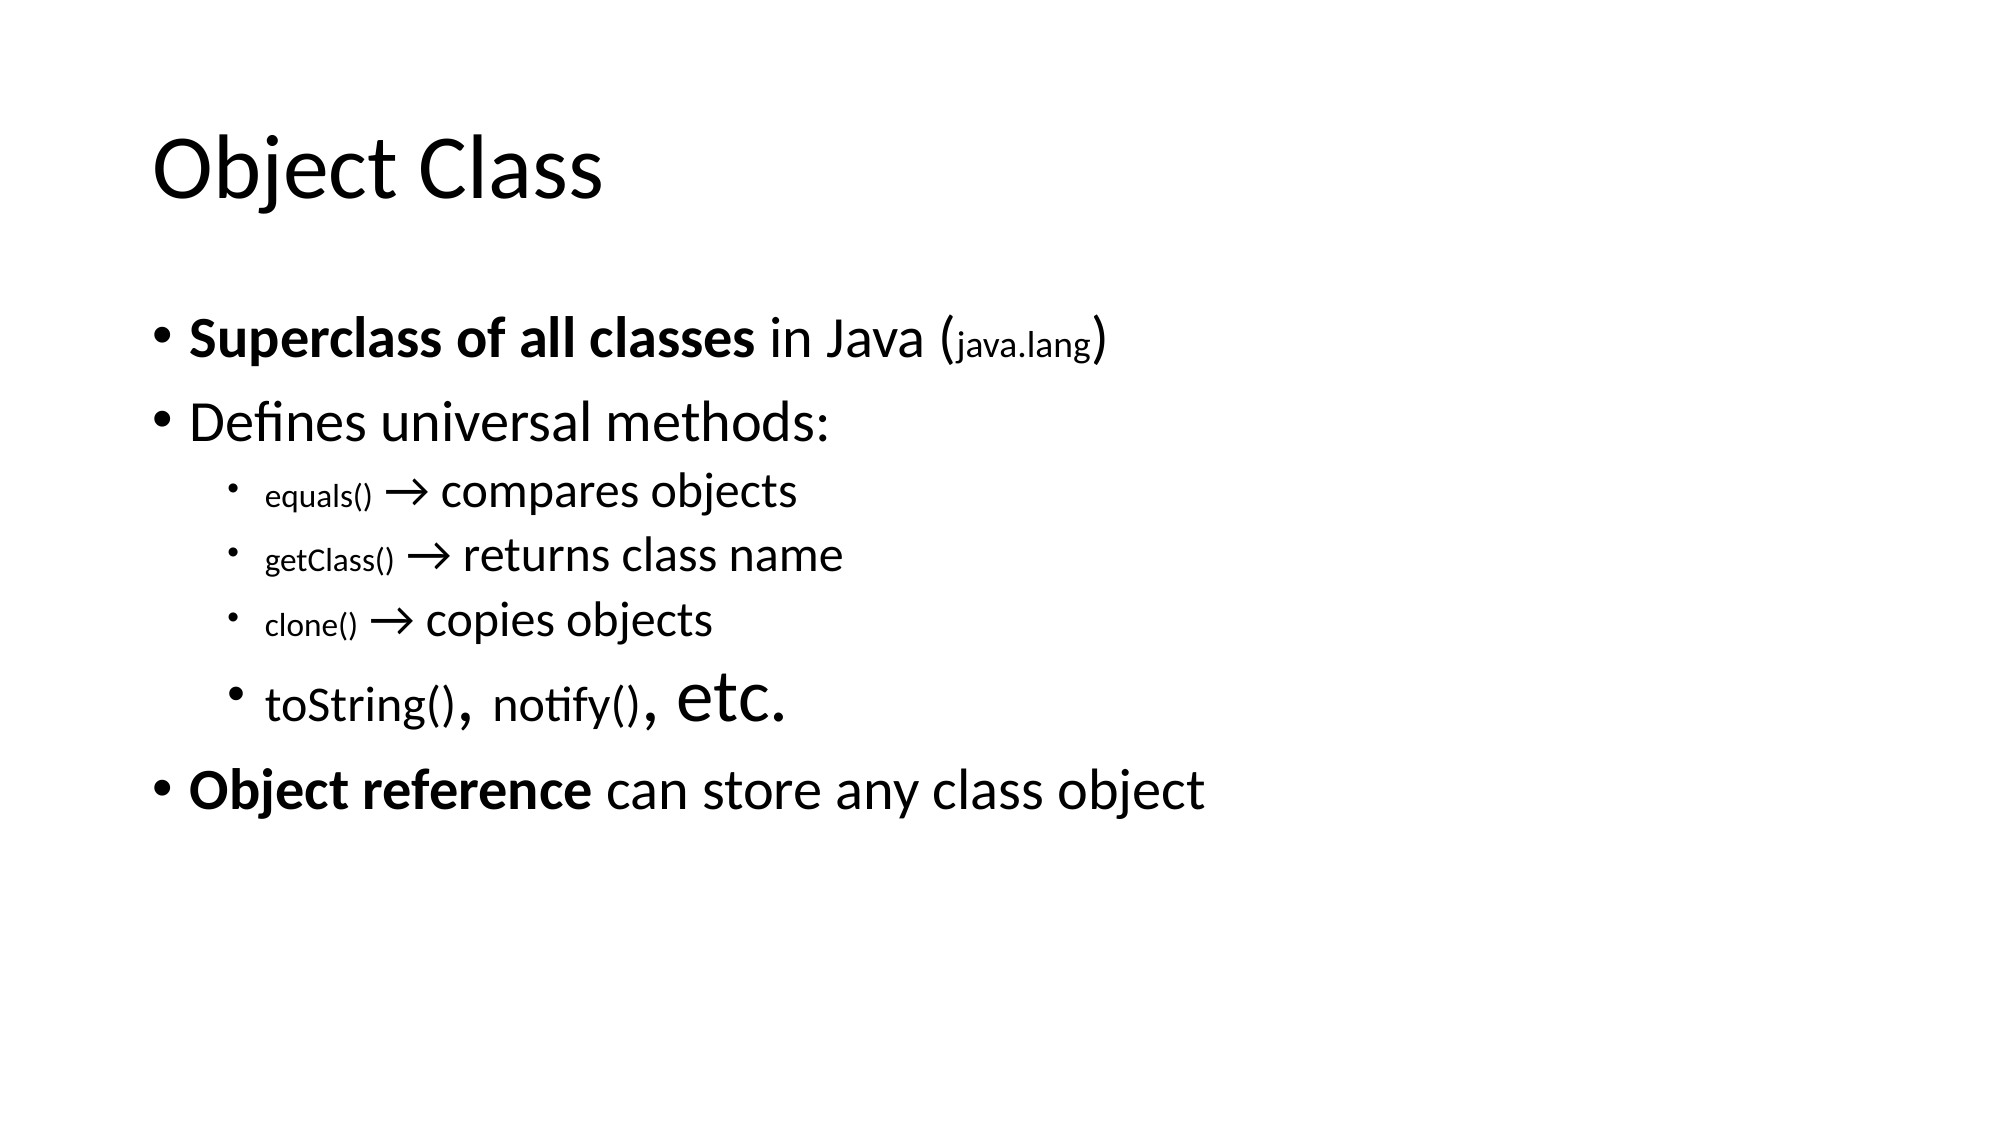

# Object Class
Superclass of all classes in Java (java.lang)
Defines universal methods:
equals() → compares objects
getClass() → returns class name
clone() → copies objects
toString(), notify(), etc.
Object reference can store any class object